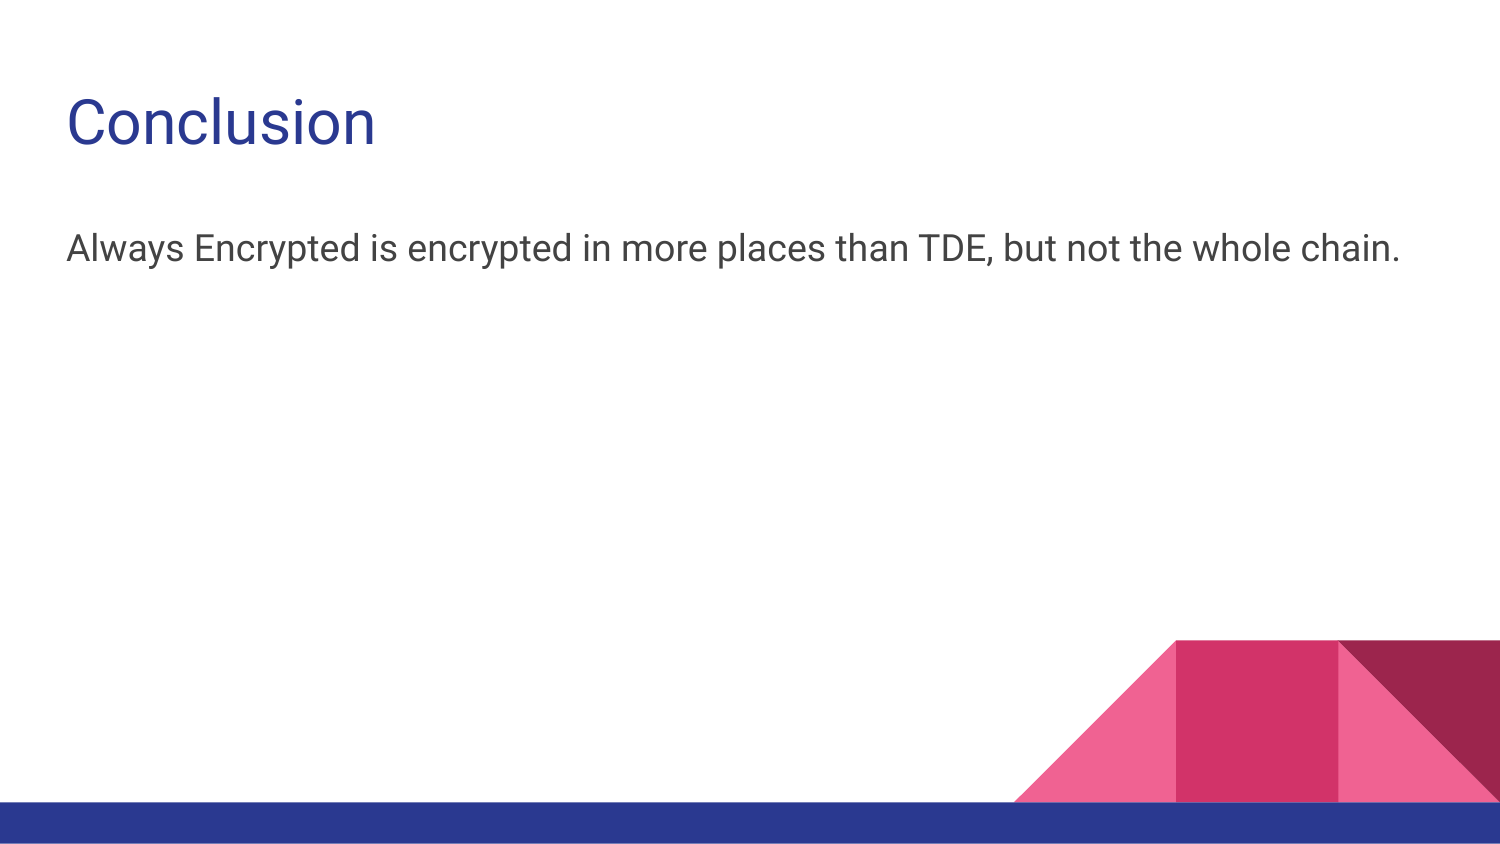

# Conclusion
Always Encrypted is encrypted in more places than TDE, but not the whole chain.